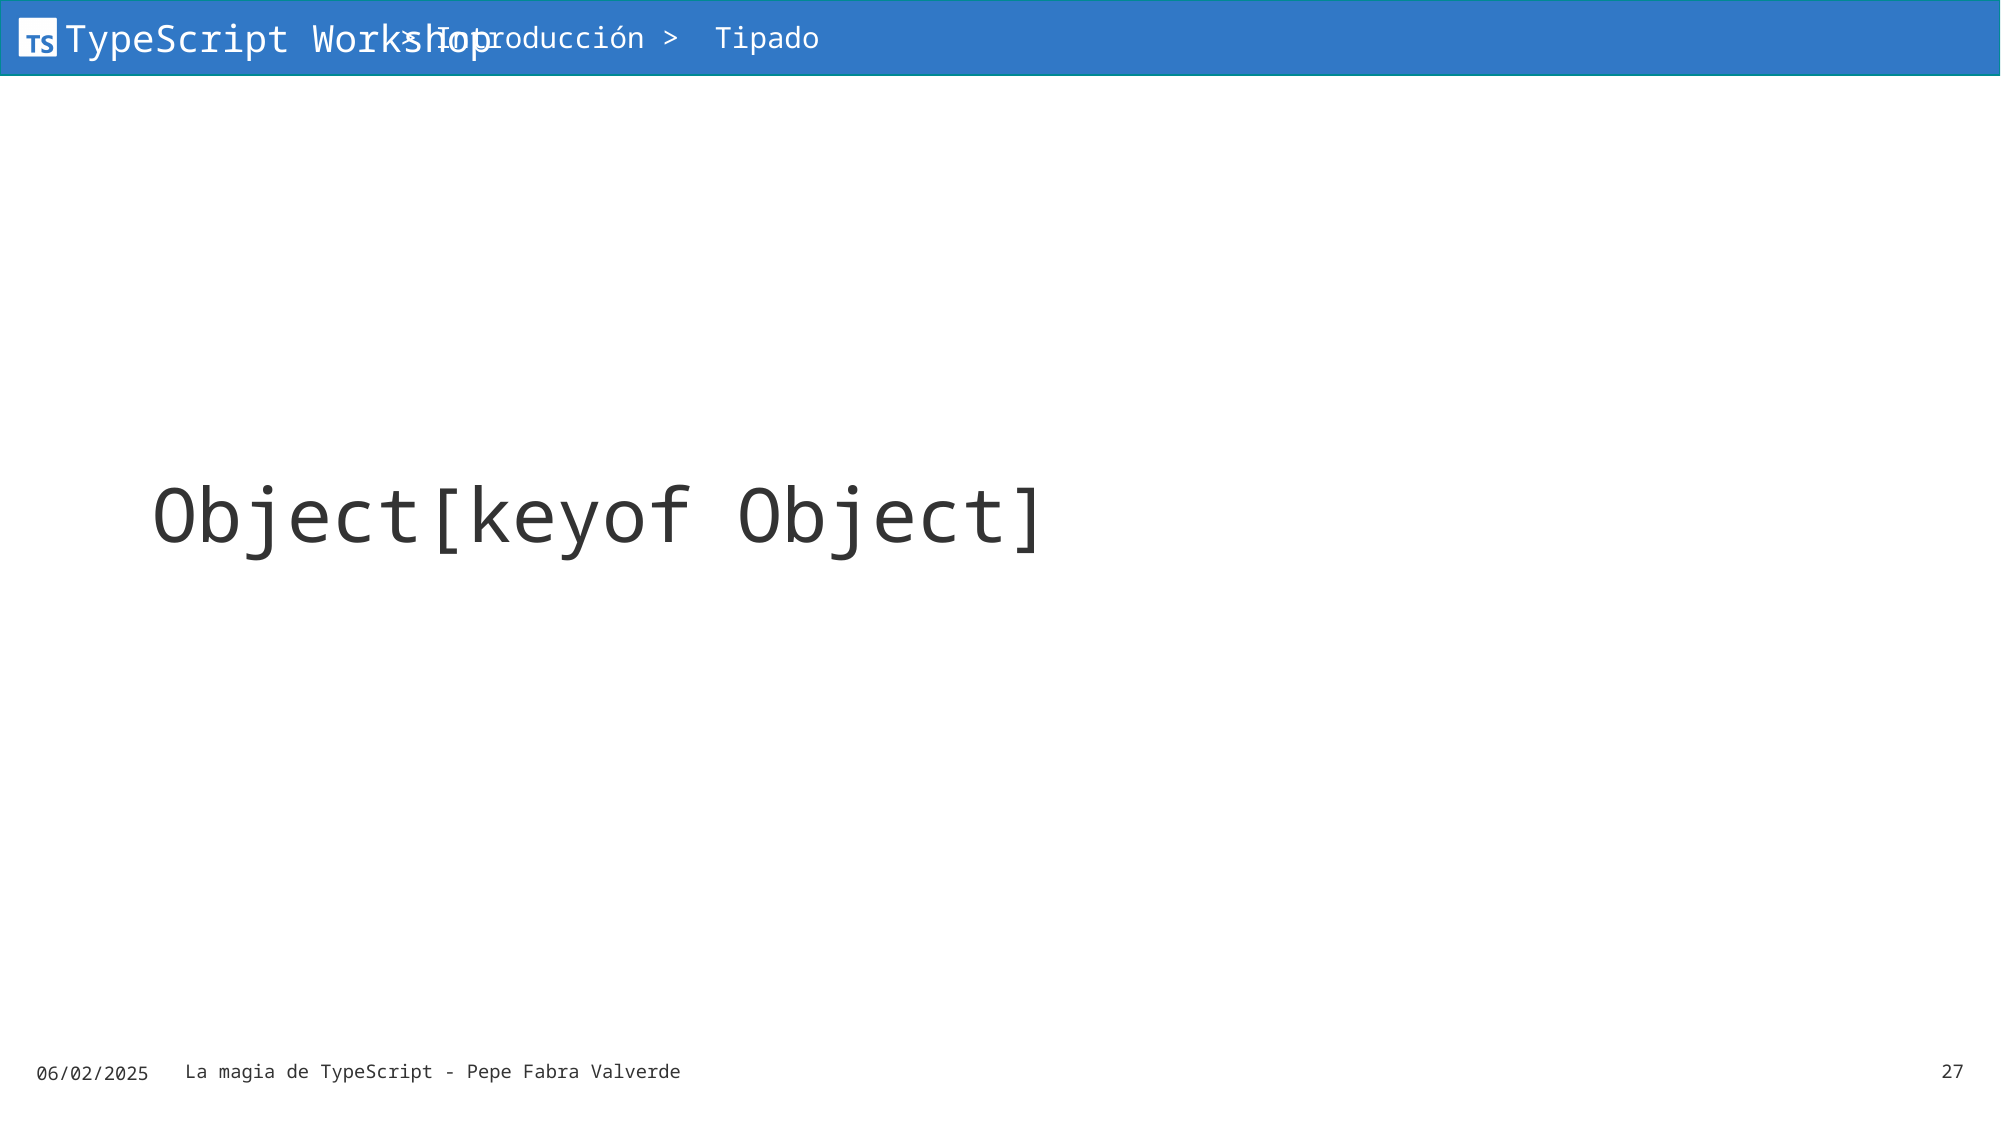

> Introducción >  Tipado
# Object[keyof Object]

06/02/2025
La magia de TypeScript - Pepe Fabra Valverde
27